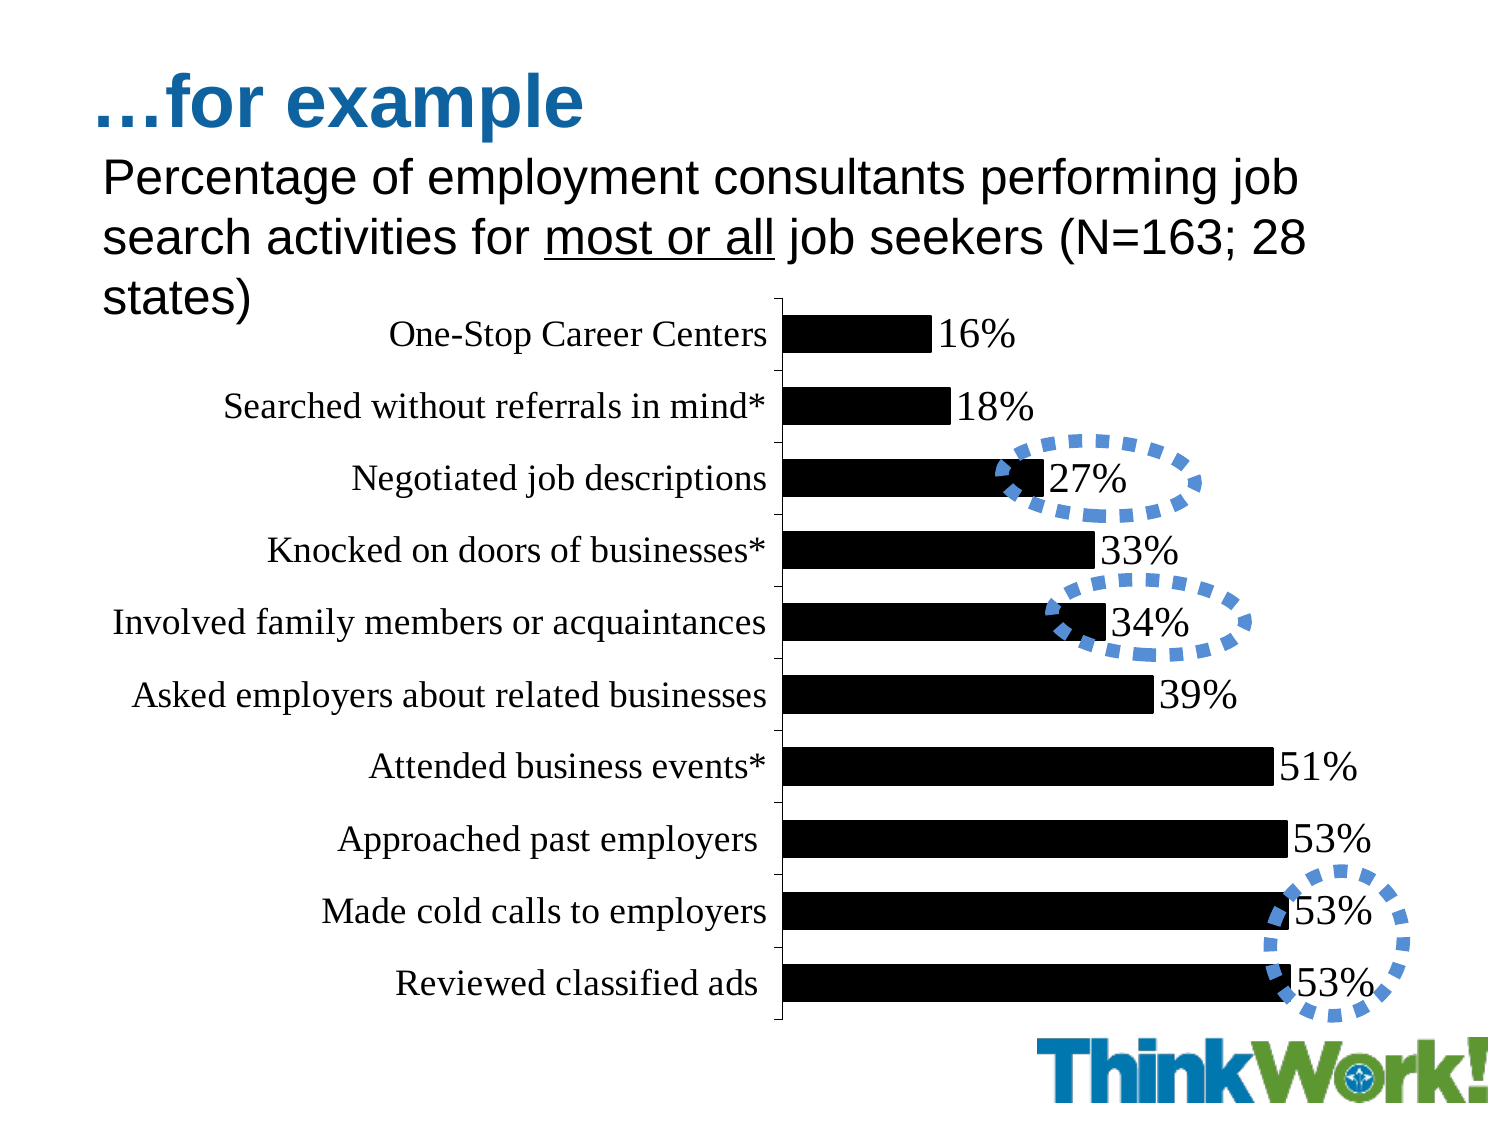

# …for example
Percentage of employment consultants performing job search activities for most or all job seekers (N=163; 28 states)

### Chart

| Category |  |
|---|---|
| Reviewed classified ads  | 0.532051282051282 |
| Made cold calls to employers | 0.53 |
| Approached past employers  | 0.528662420382165 |
| Attended business events* | 0.514084507042253 |
| Asked employers about related businesses | 0.388157894736842 |
| Involved family members or acquaintances | 0.337748344370861 |
| Knocked on doors of businesses* | 0.326666666666667 |
| Negotiated job descriptions | 0.272727272727273 |
| Searched without referrals in mind* | 0.175324675324675 |
| One-Stop Career Centers | 0.156028368794326 |